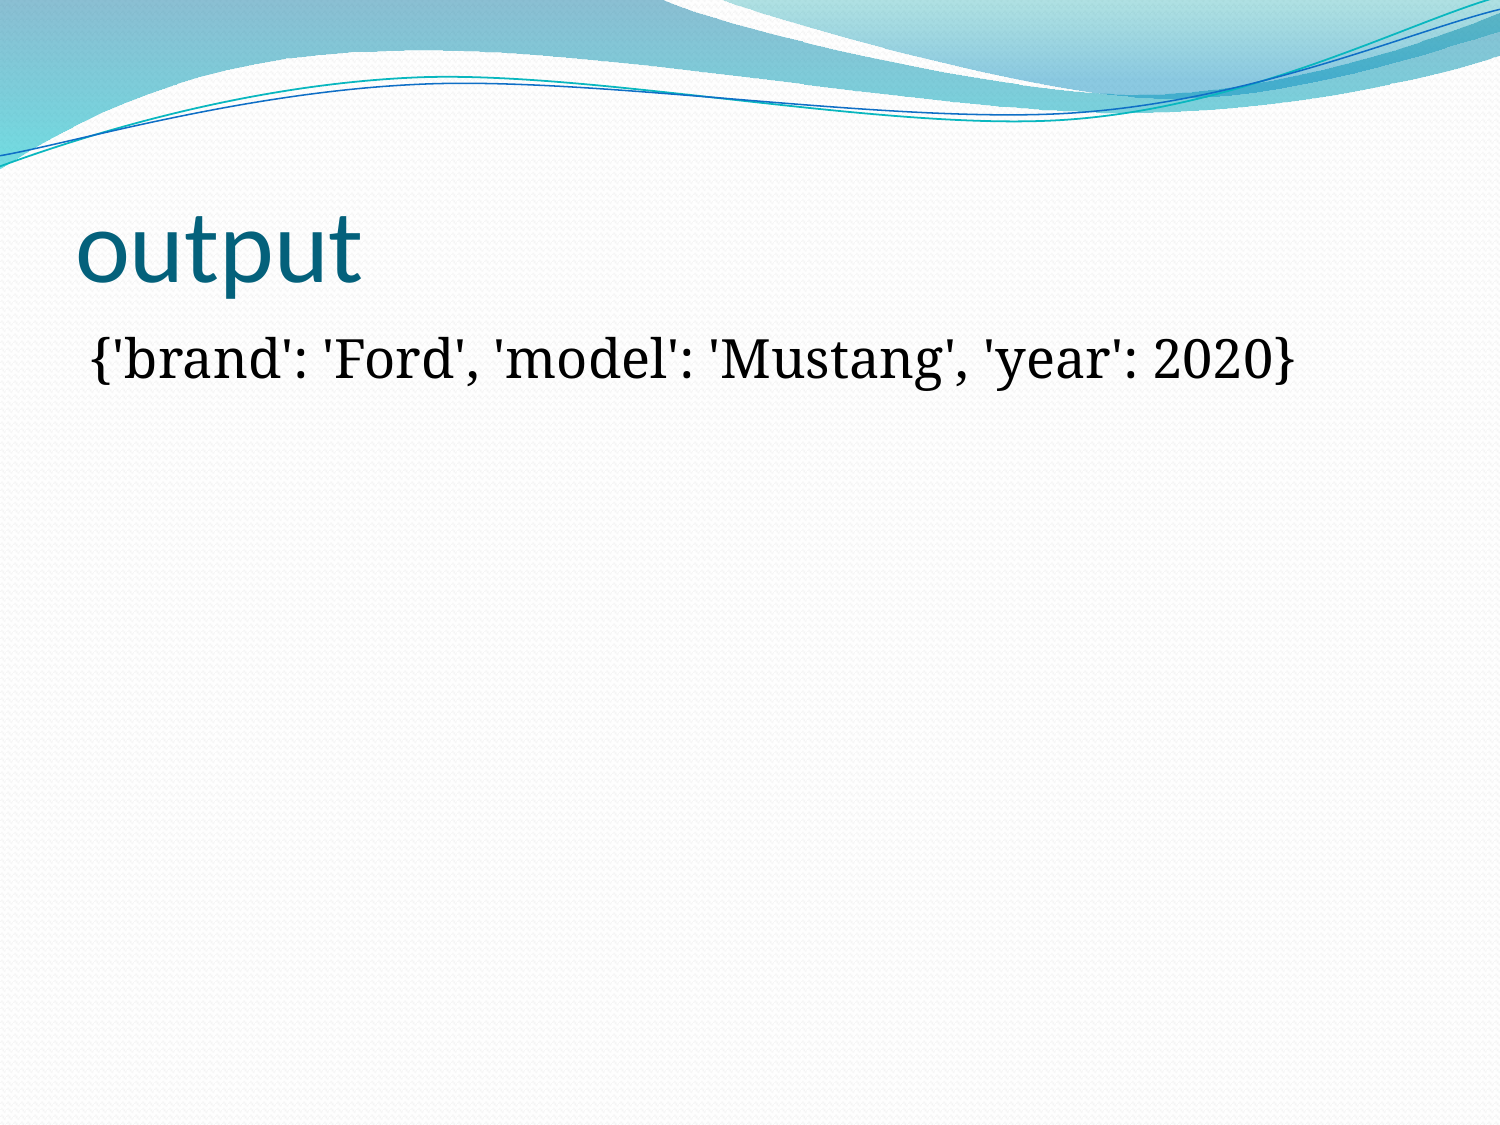

# output
{'brand': 'Ford', 'model': 'Mustang', 'year': 2020}